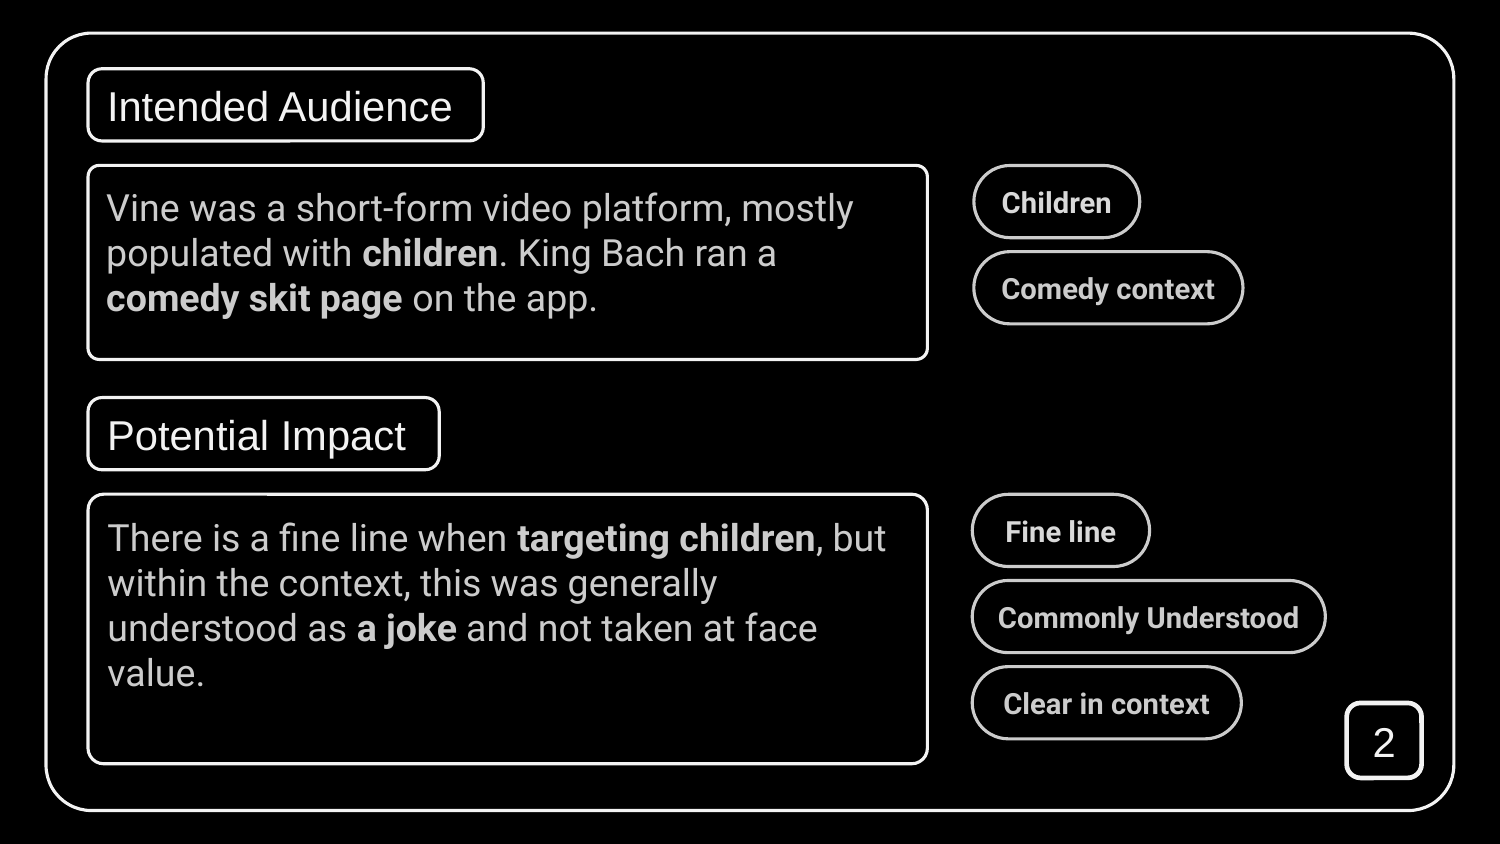

Intended Audience
Vine was a short-form video platform, mostly populated with children. King Bach ran a comedy skit page on the app.
Children
Comedy context
Potential Impact
There is a fine line when targeting children, but within the context, this was generally understood as a joke and not taken at face value.
Fine line
Commonly Understood
Clear in context
2